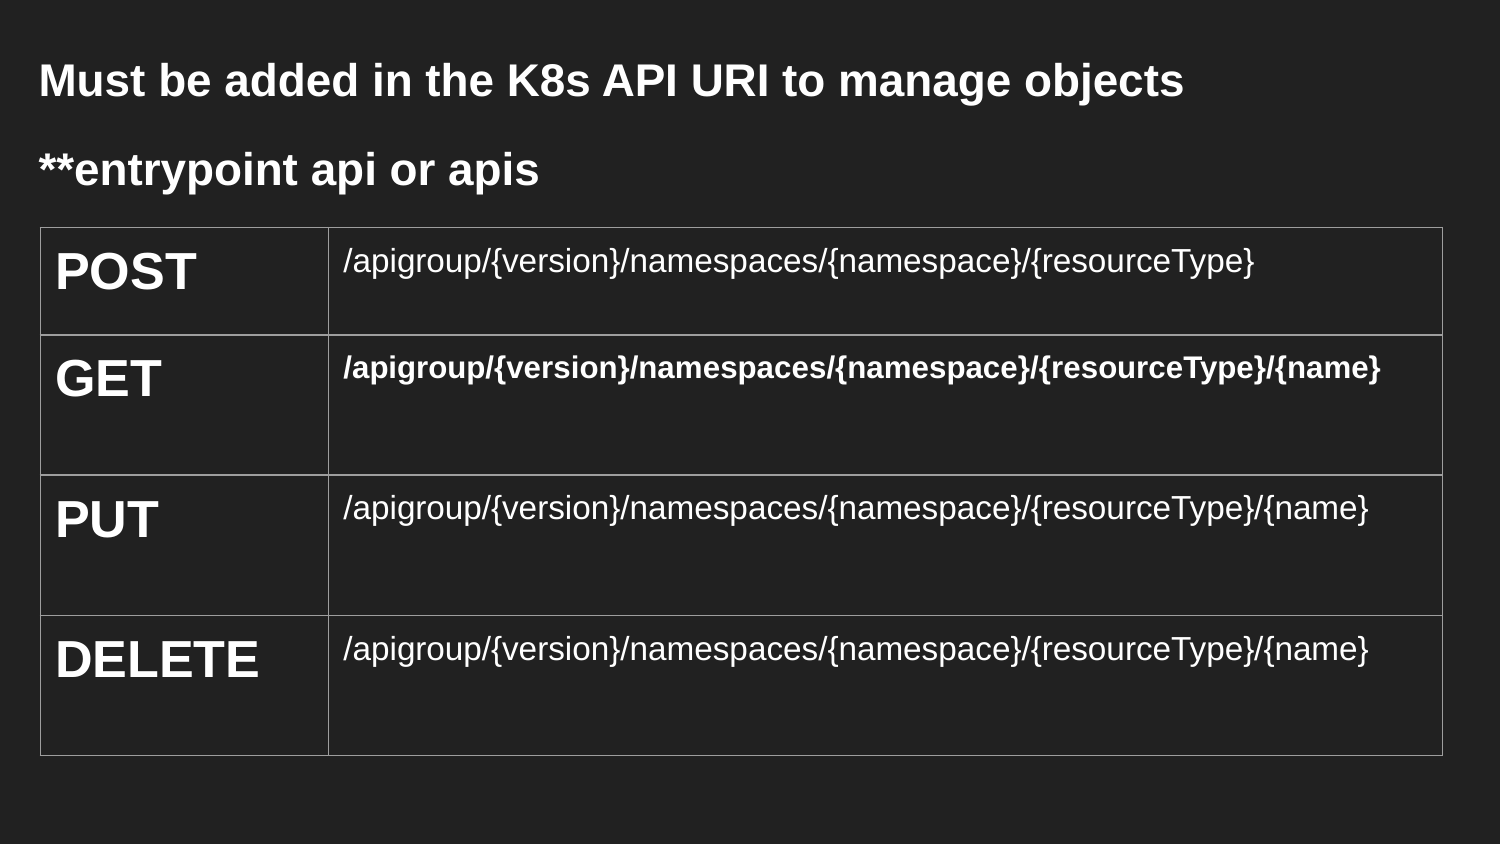

# Must be added in the K8s API URI to manage objects
**entrypoint api or apis

| POST | /apigroup/{version}/namespaces/{namespace}/{resourceType} |
| --- | --- |
| GET | /apigroup/{version}/namespaces/{namespace}/{resourceType}/{name} |
| PUT | /apigroup/{version}/namespaces/{namespace}/{resourceType}/{name} |
| DELETE | /apigroup/{version}/namespaces/{namespace}/{resourceType}/{name} |